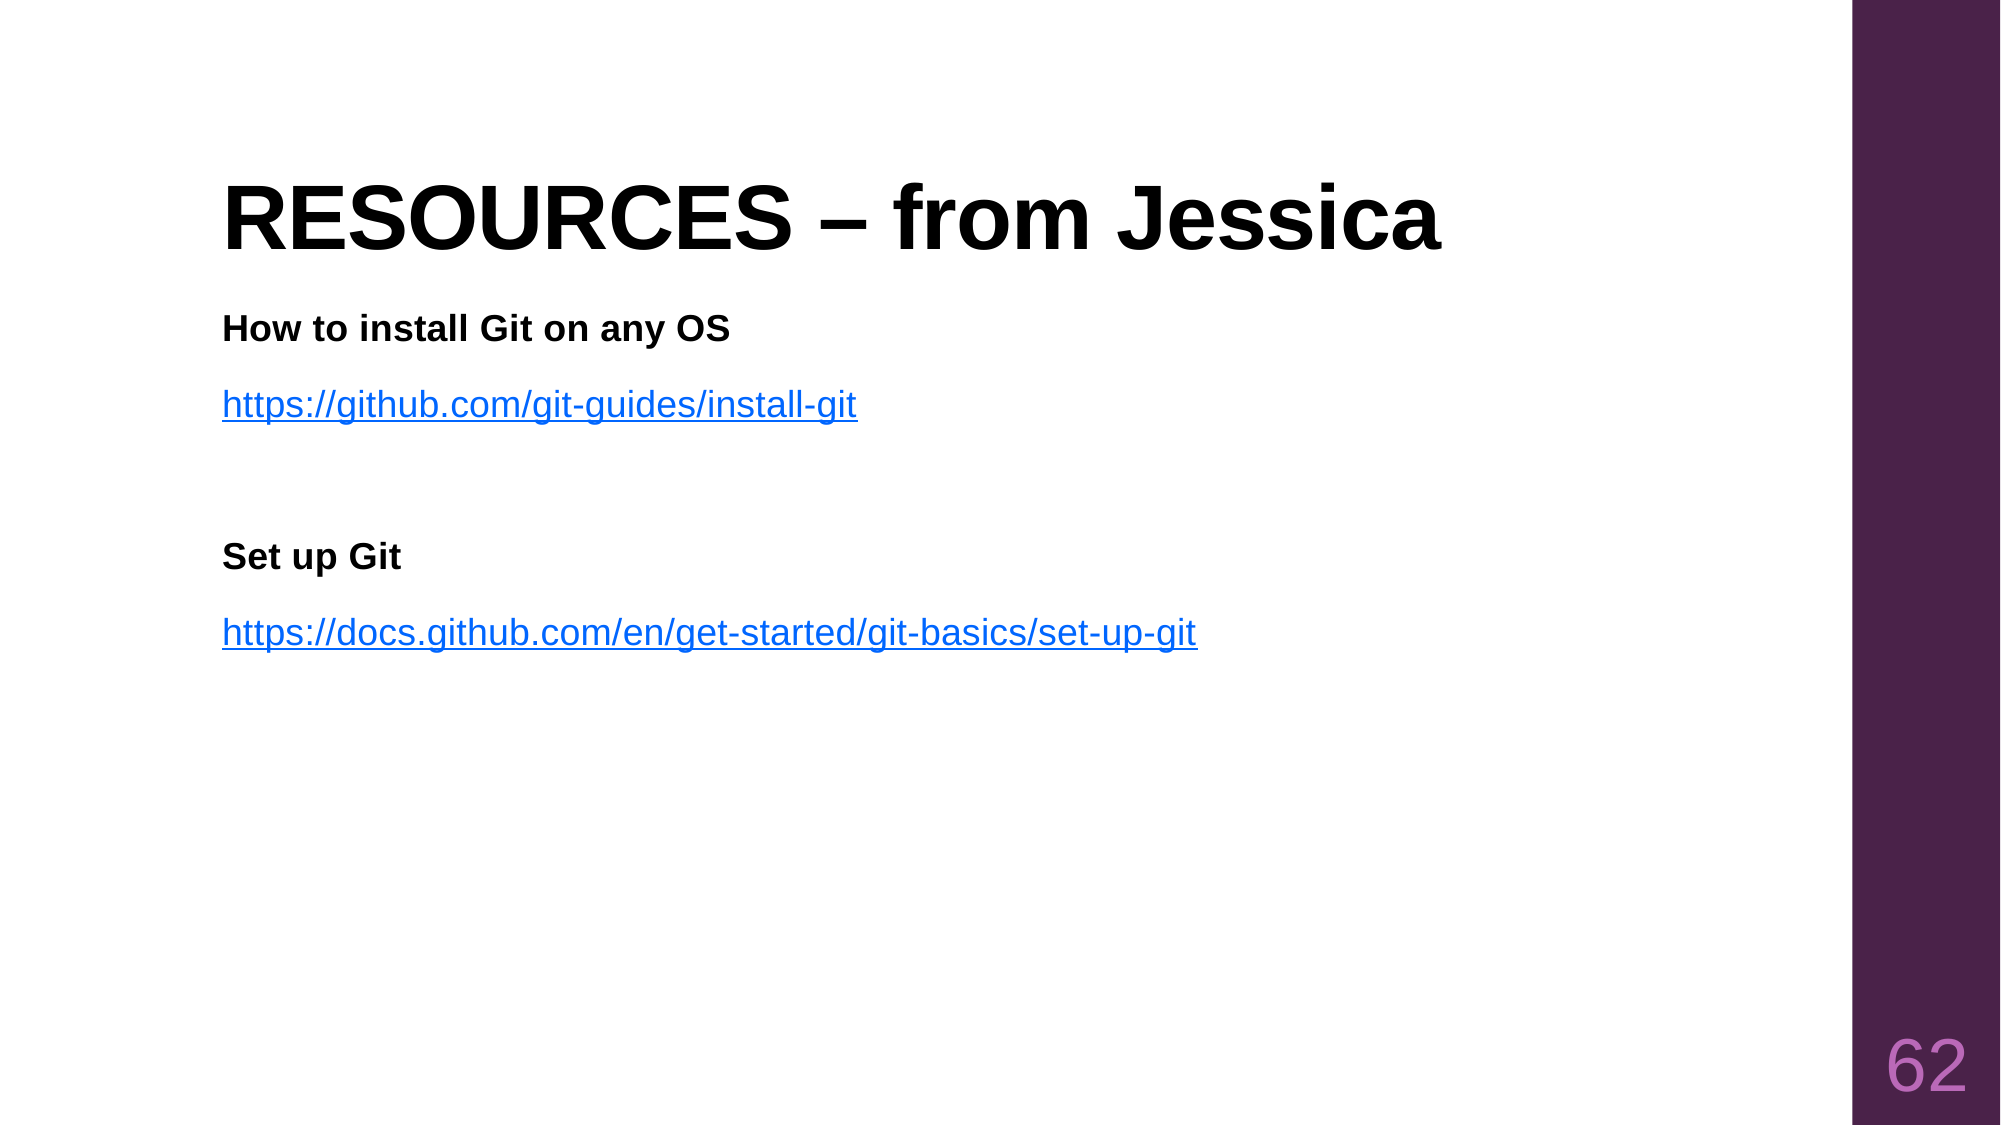

# RESOURCES – from Jessica
How to install Git on any OS
https://github.com/git-guides/install-git

Set up Git
https://docs.github.com/en/get-started/git-basics/set-up-git

62